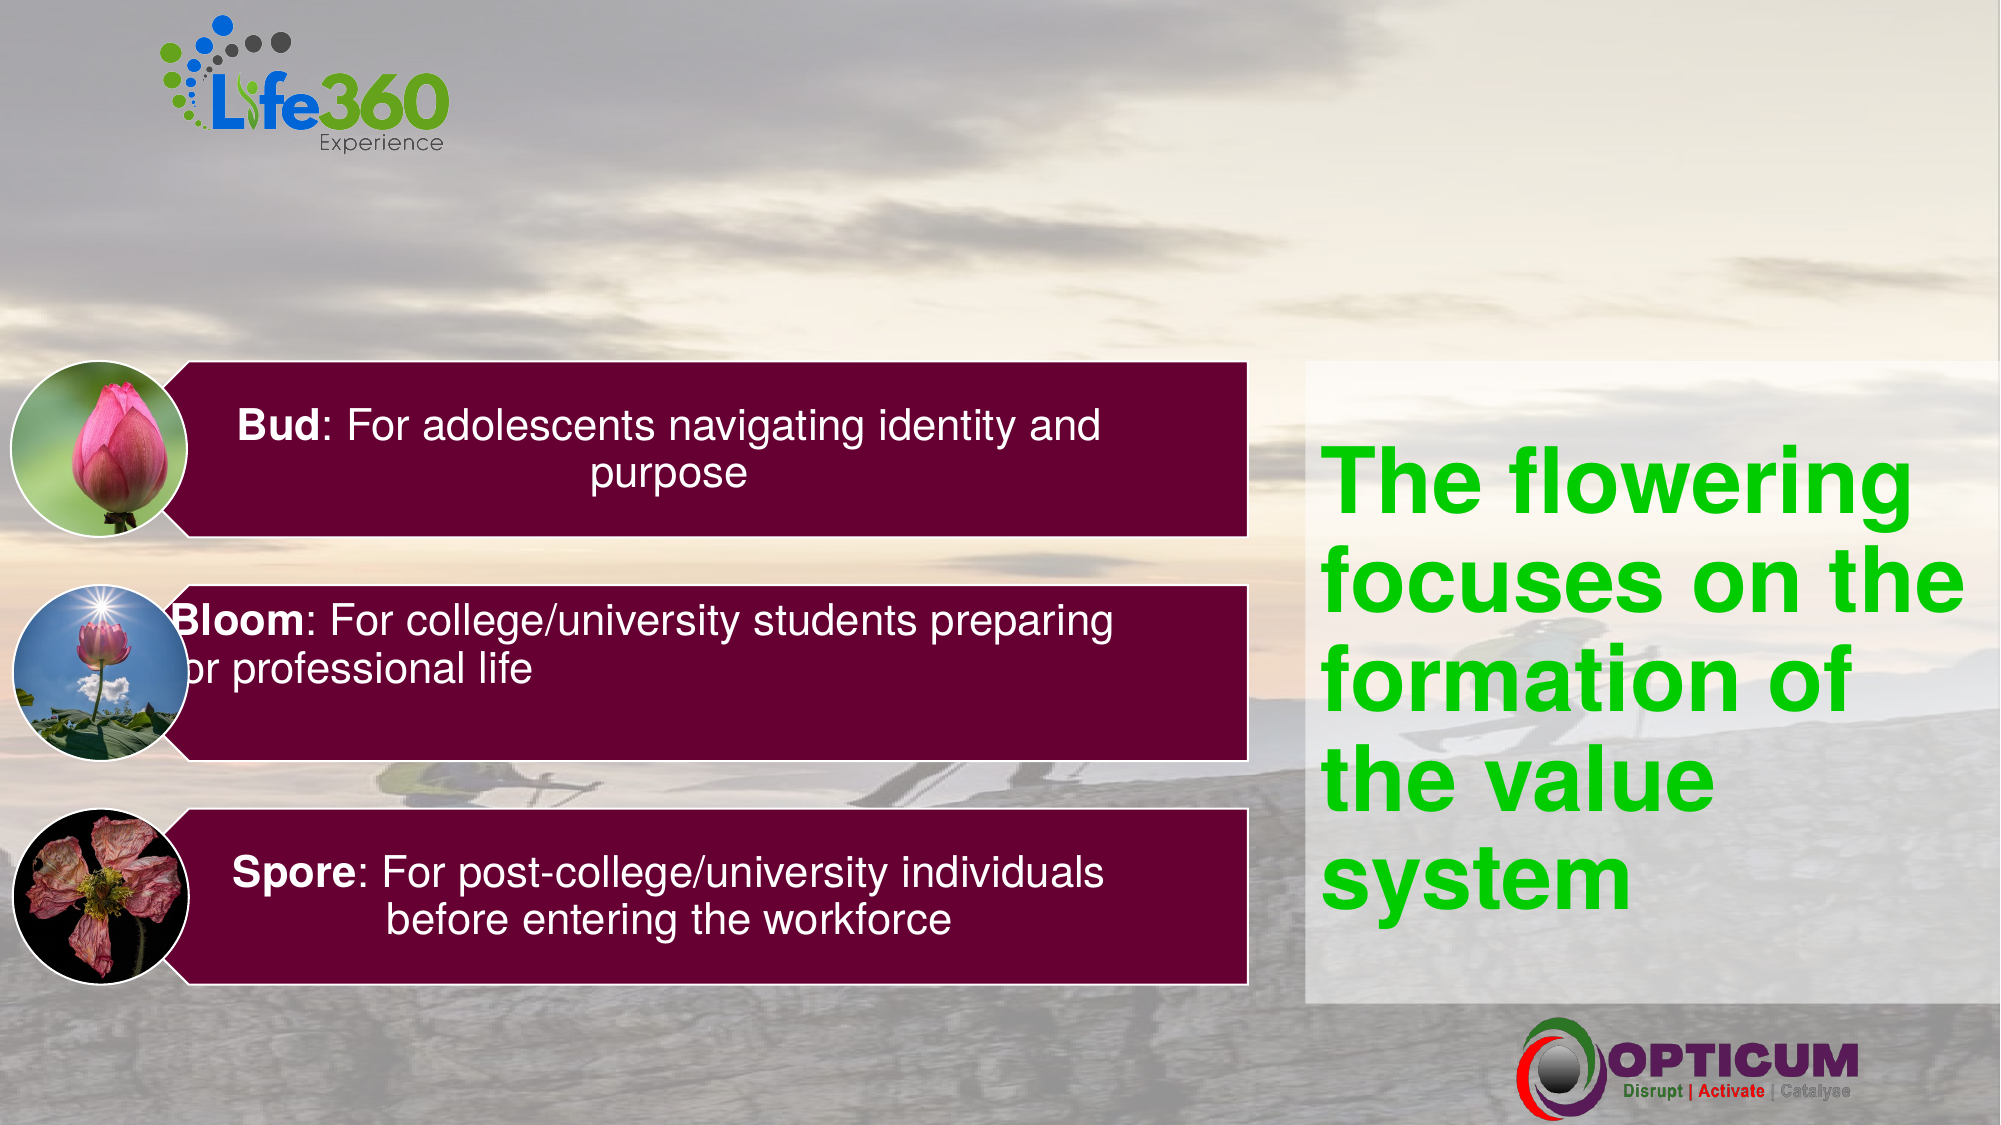

Bud: For adolescents navigating identity and purpose
Bloom: For college/university students preparing for professional life

Spore: For post-college/university individuals before entering the workforce
# The flowering focuses on the formation of the value system